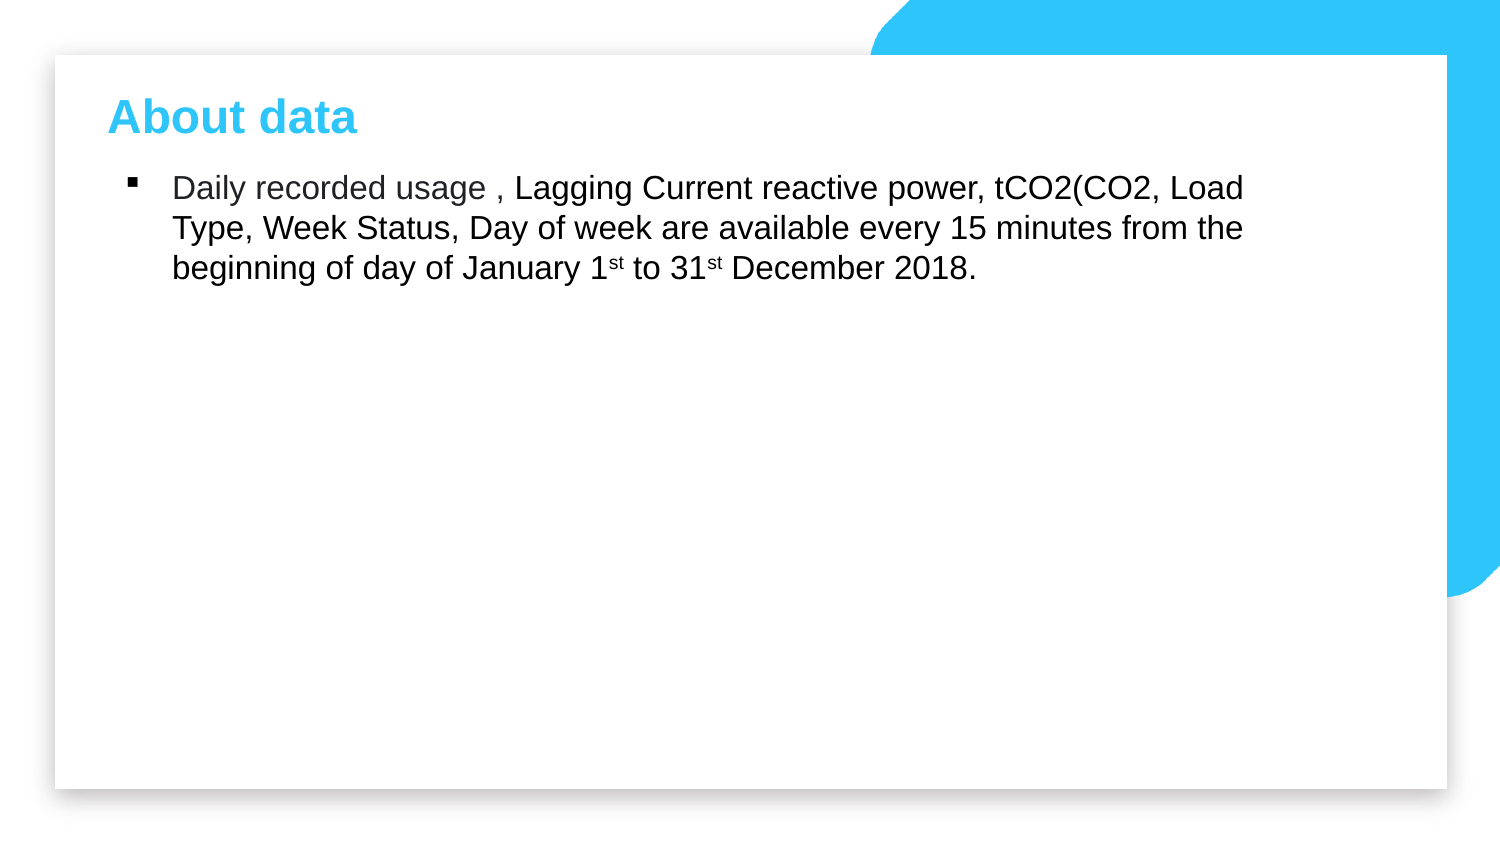

About data
Daily recorded usage , Lagging Current reactive power, tCO2(CO2, Load Type, Week Status, Day of week are available every 15 minutes from the beginning of day of January 1st to 31st December 2018.